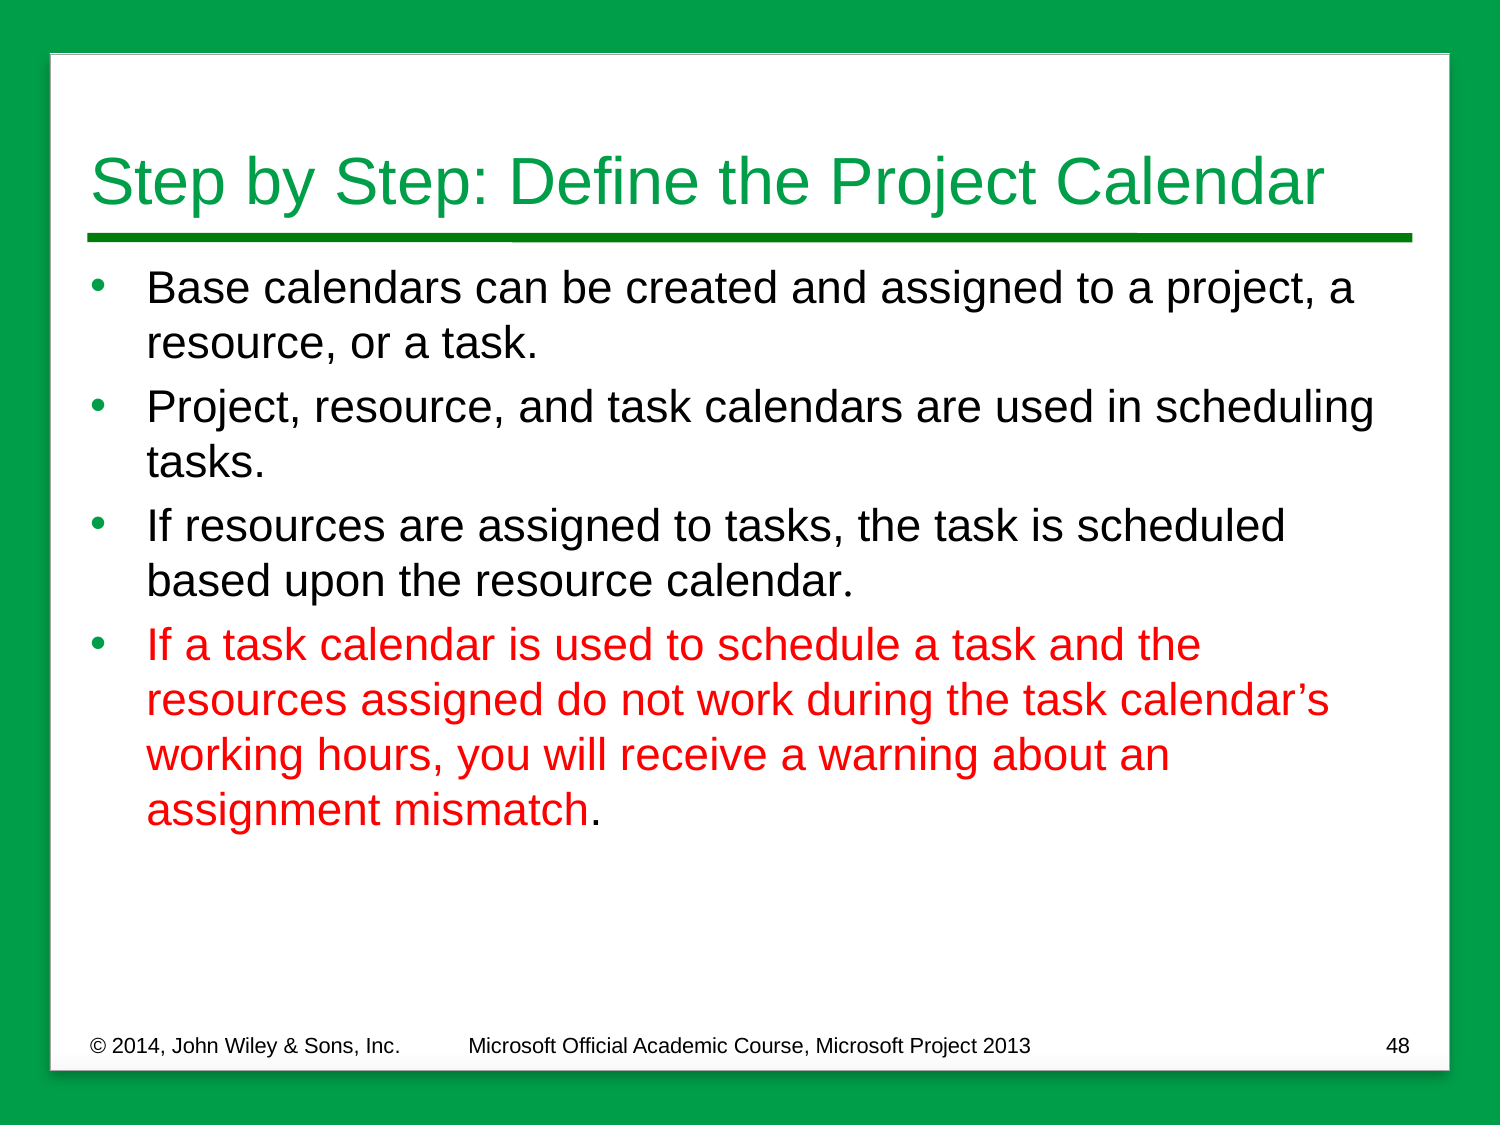

# Step by Step: Define the Project Calendar
Base calendars can be created and assigned to a project, a resource, or a task.
Project, resource, and task calendars are used in scheduling tasks.
If resources are assigned to tasks, the task is scheduled based upon the resource calendar.
If a task calendar is used to schedule a task and the resources assigned do not work during the task calendar’s working hours, you will receive a warning about an assignment mismatch.
© 2014, John Wiley & Sons, Inc.
Microsoft Official Academic Course, Microsoft Project 2013
48